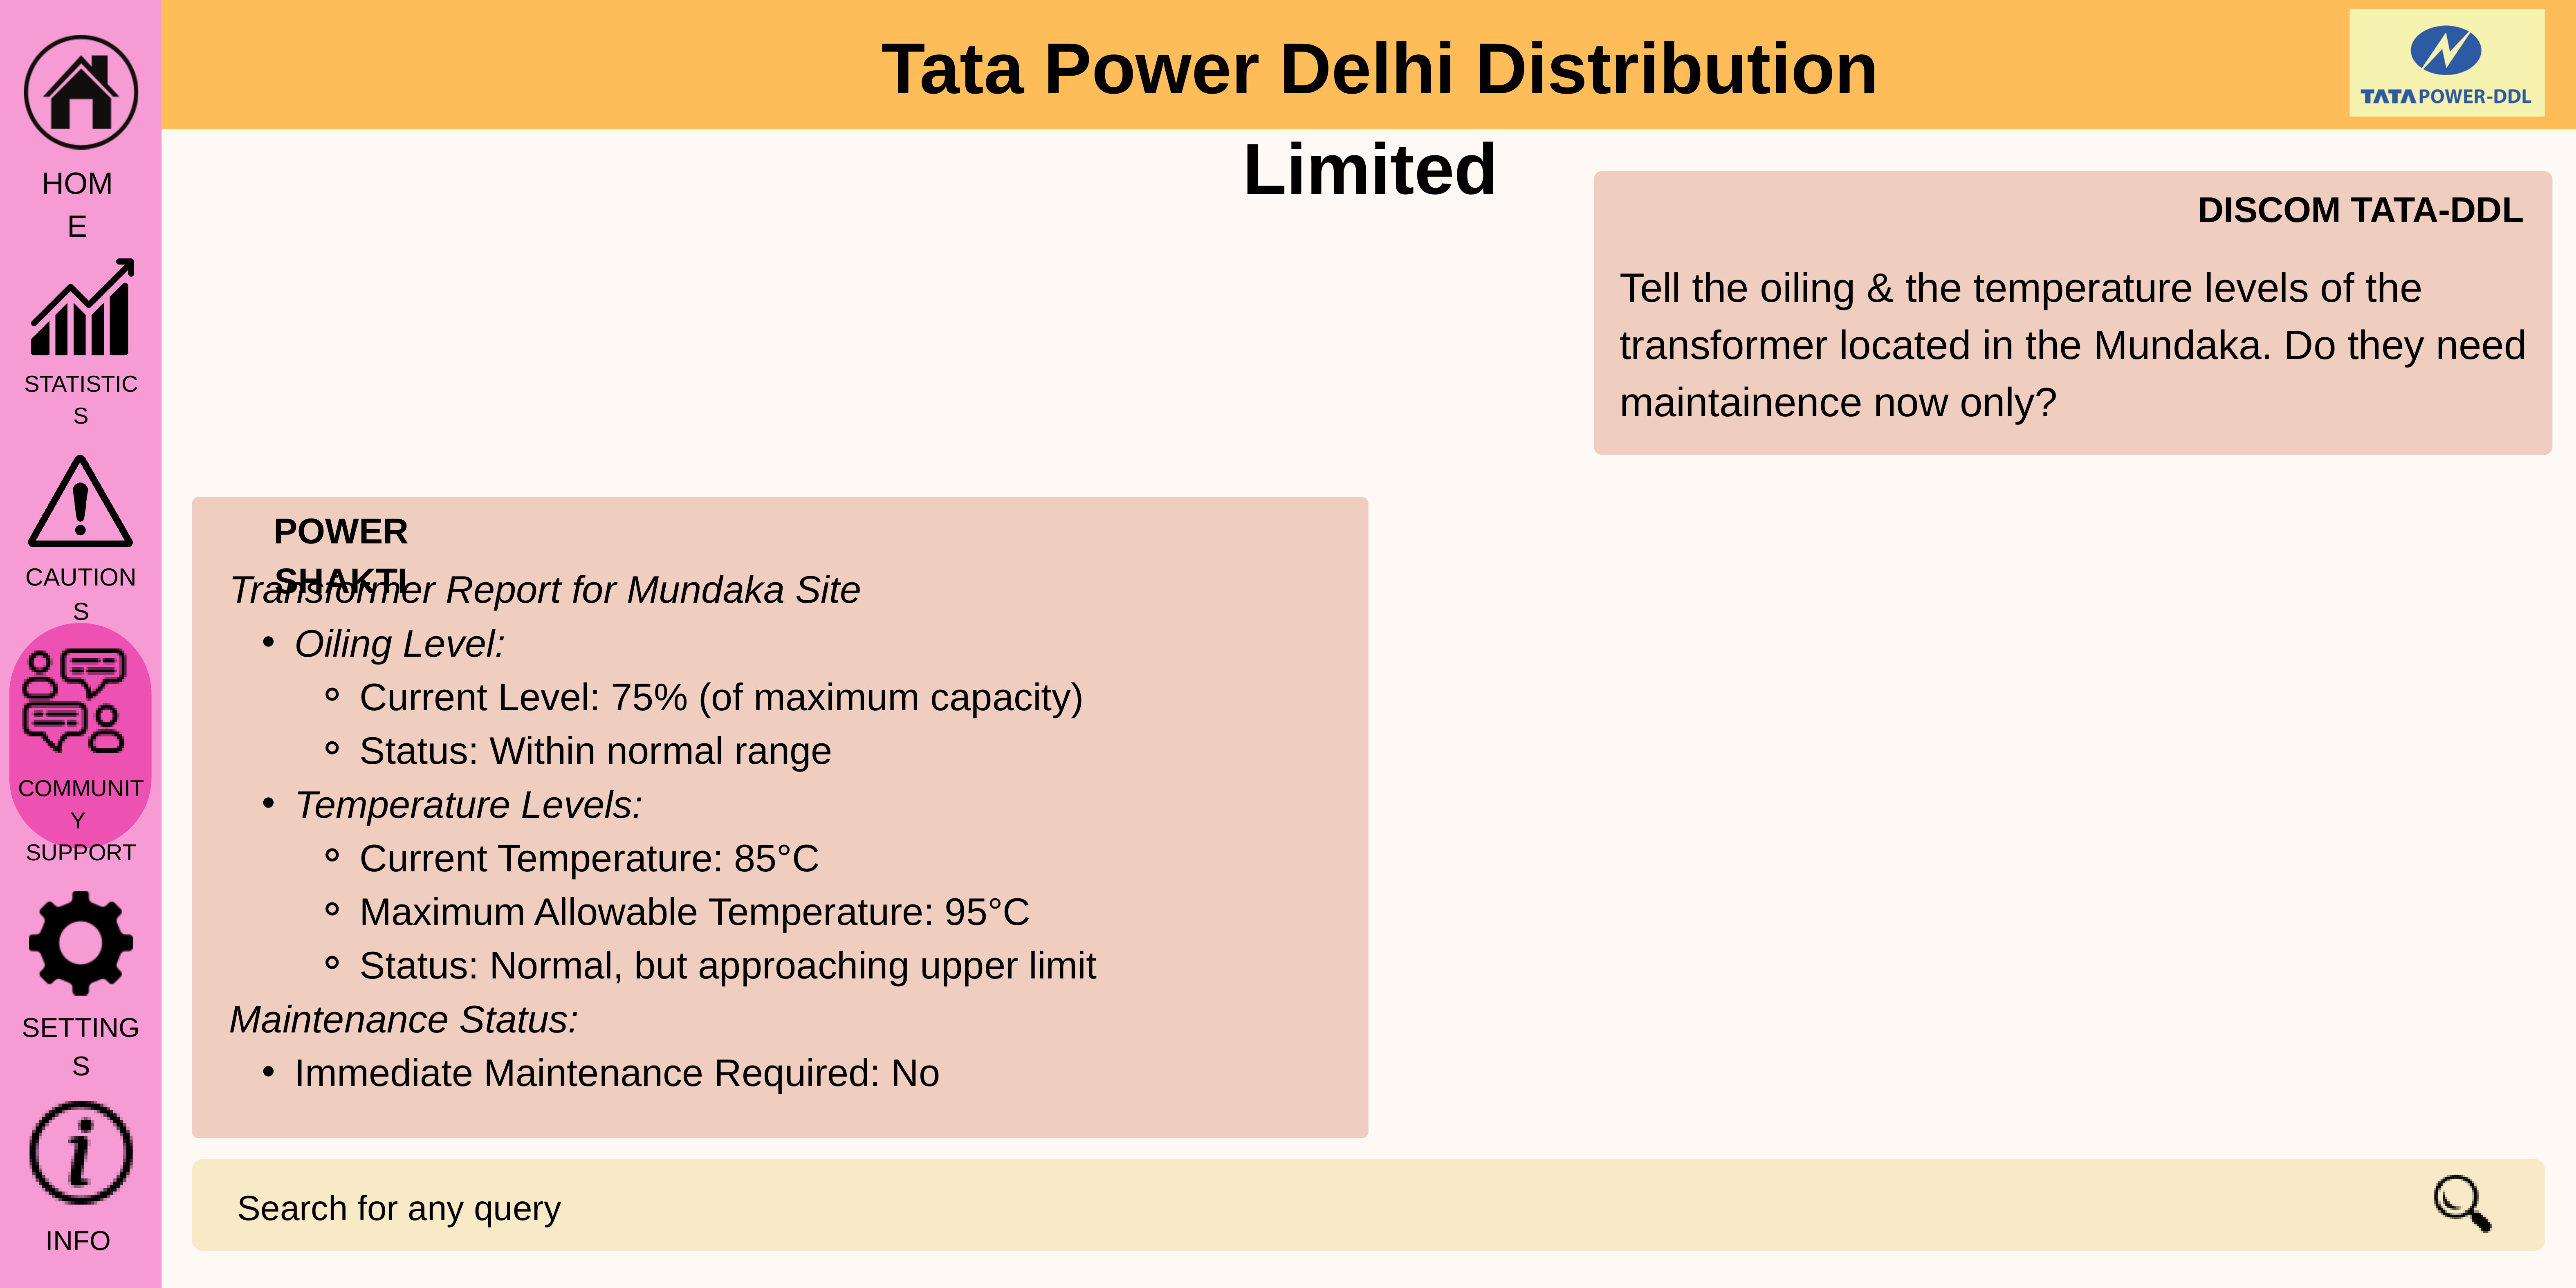

Tata Power Delhi Distribution Limited

HOME

DISCOM TATA-DDL
Tell the oiling & the temperature levels of the transformer located in the Mundaka. Do they need maintainence now only?

STATISTICS

CAUTIONS

POWER SHAKTI
Transformer Report for Mundaka Site
Oiling Level:
Current Level: 75% (of maximum capacity)
Status: Within normal range
Temperature Levels:
Current Temperature: 85°C
Maximum Allowable Temperature: 95°C
Status: Normal, but approaching upper limit
Maintenance Status:
Immediate Maintenance Required: No

COMMUNITY
SUPPORT

SETTINGS

INFO

Search for any query